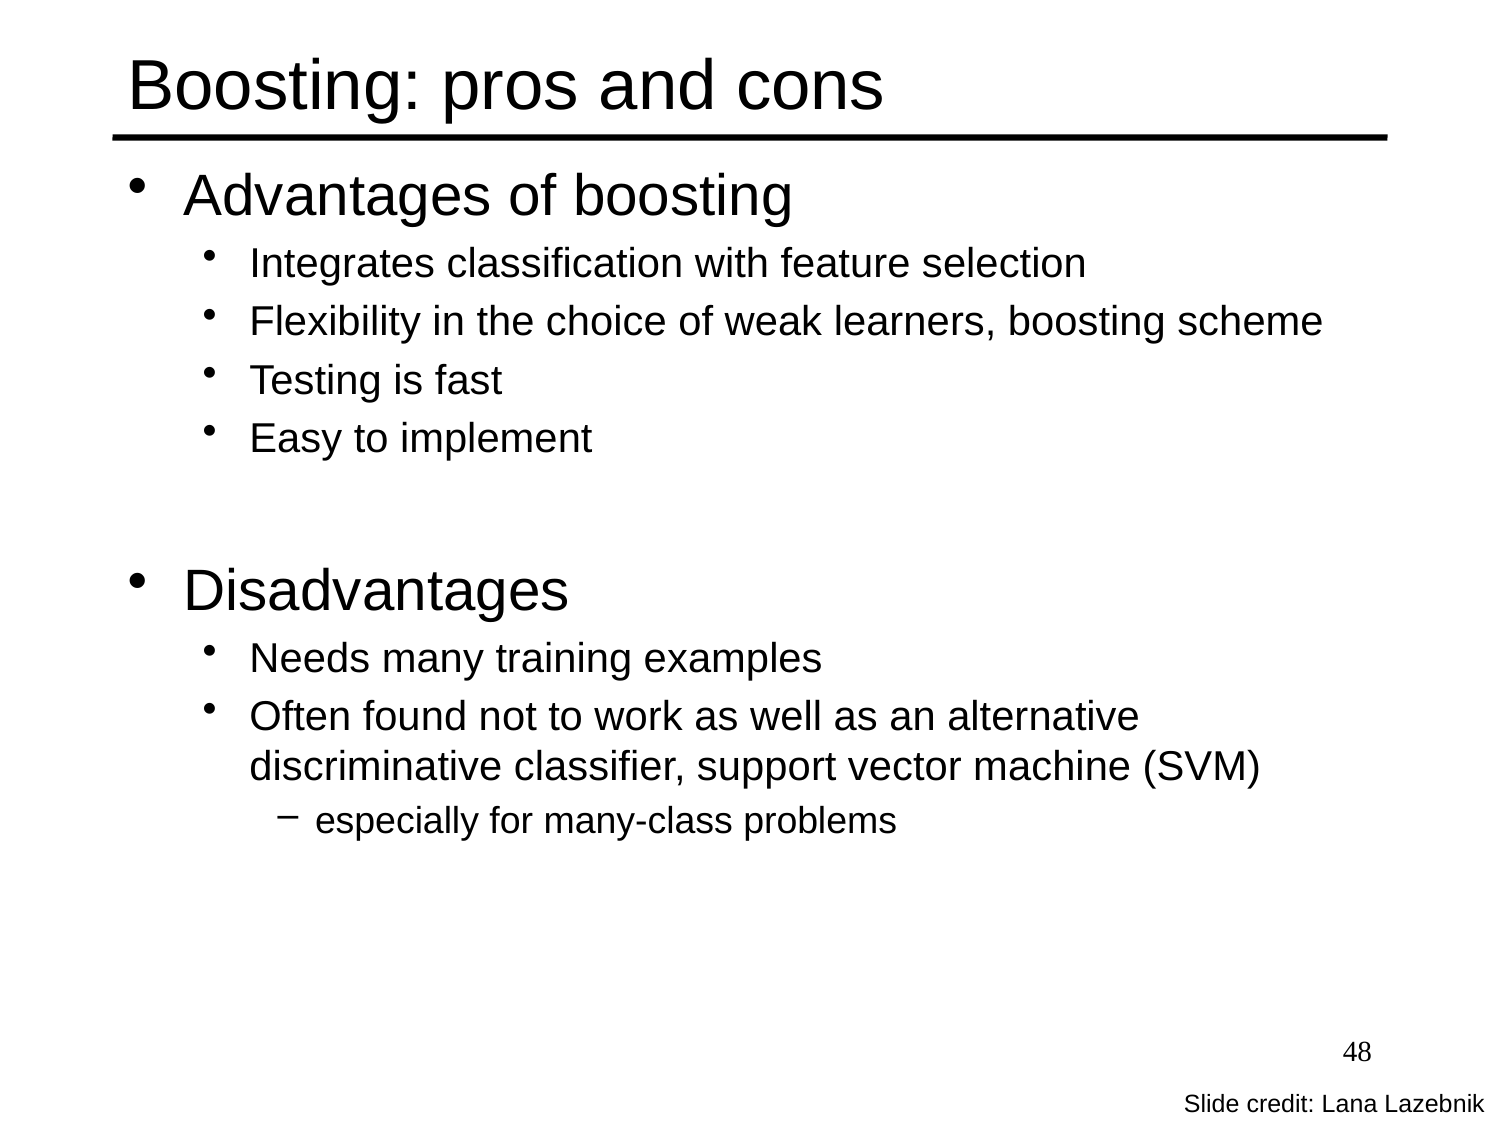

# Boosting: pros and cons
Advantages of boosting
Integrates classification with feature selection
Flexibility in the choice of weak learners, boosting scheme
Testing is fast
Easy to implement

Disadvantages
Needs many training examples
Often found not to work as well as an alternative discriminative classifier, support vector machine (SVM)
especially for many-class problems
48
Slide credit: Lana Lazebnik